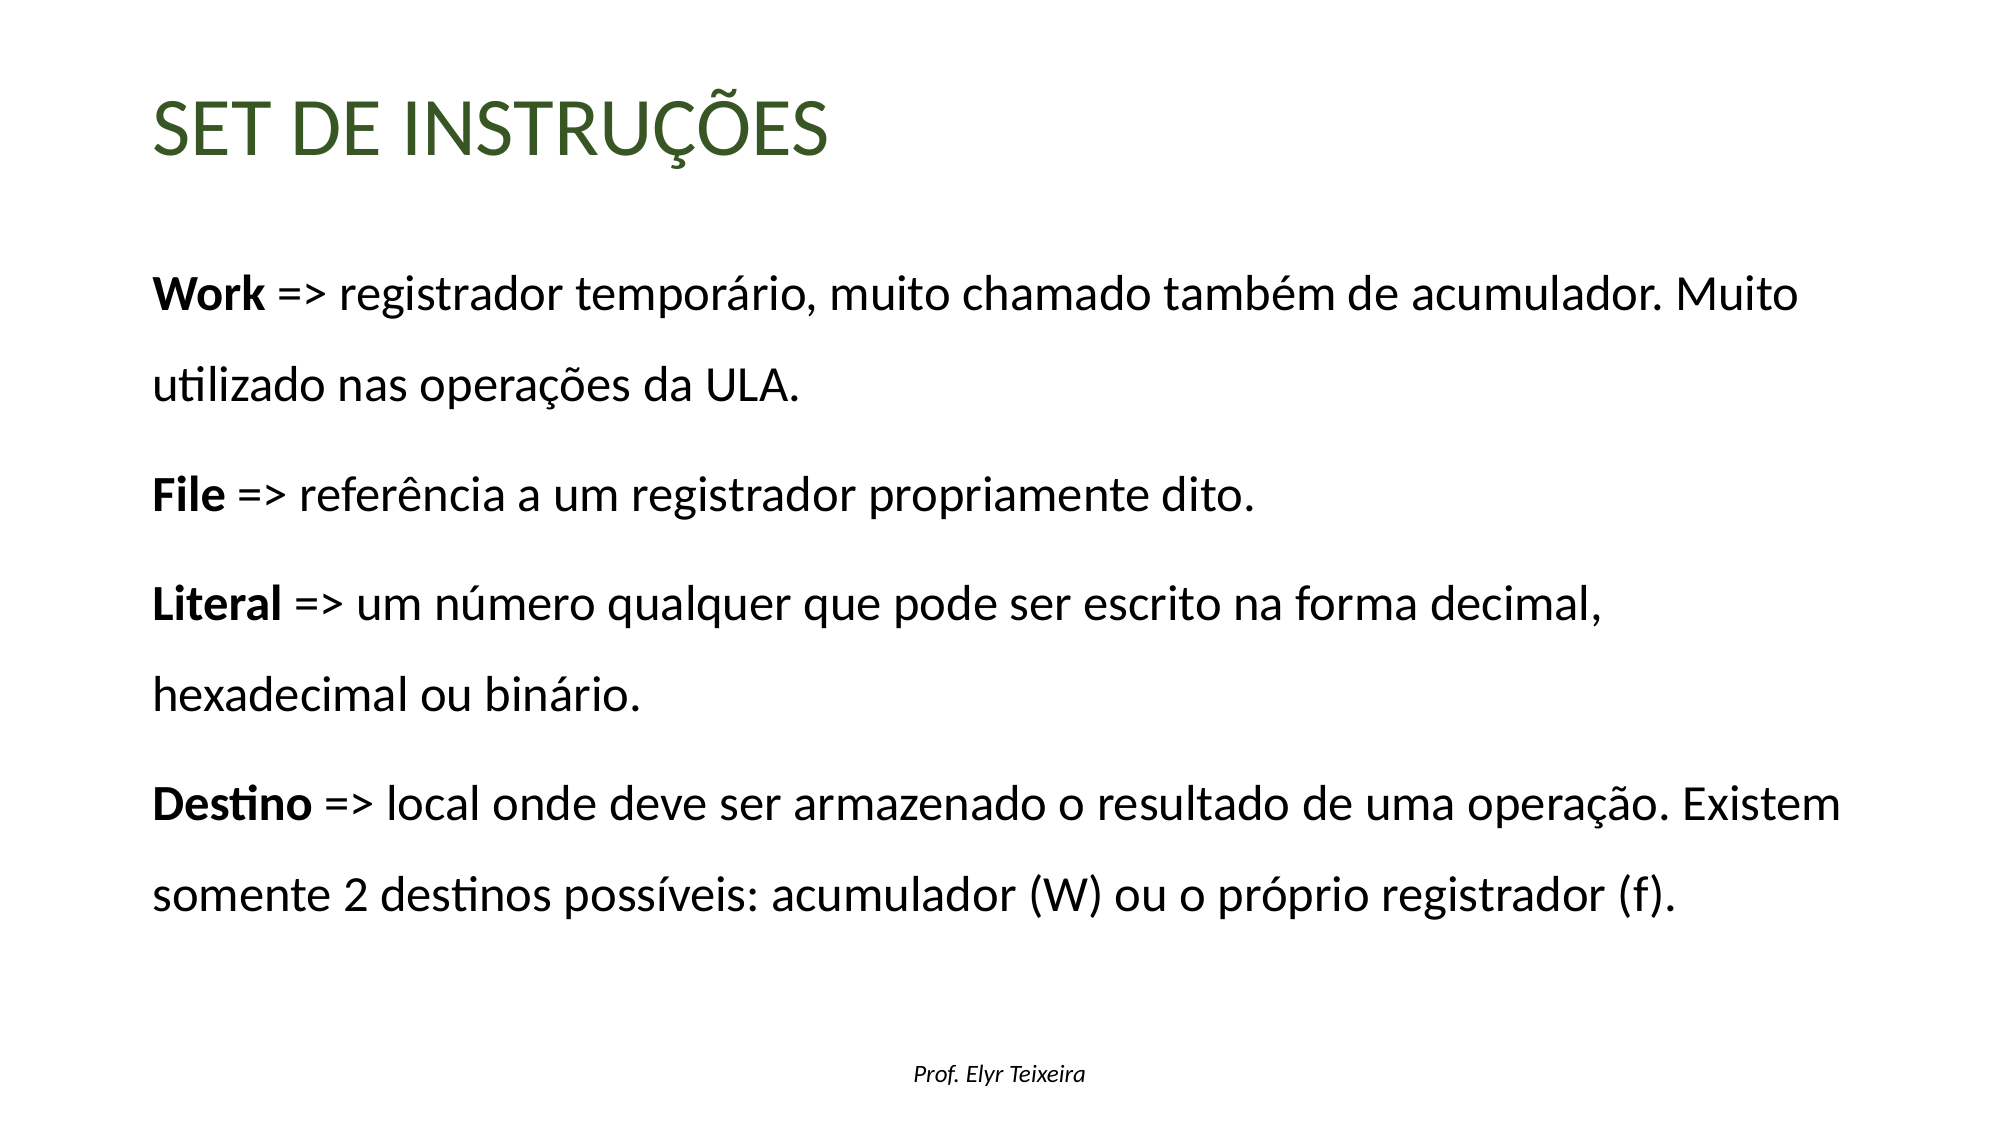

# Set de instruções
Work => registrador temporário, muito chamado também de acumulador. Muito utilizado nas operações da ULA.
File => referência a um registrador propriamente dito.
Literal => um número qualquer que pode ser escrito na forma decimal, hexadecimal ou binário.
Destino => local onde deve ser armazenado o resultado de uma operação. Existem somente 2 destinos possíveis: acumulador (W) ou o próprio registrador (f).